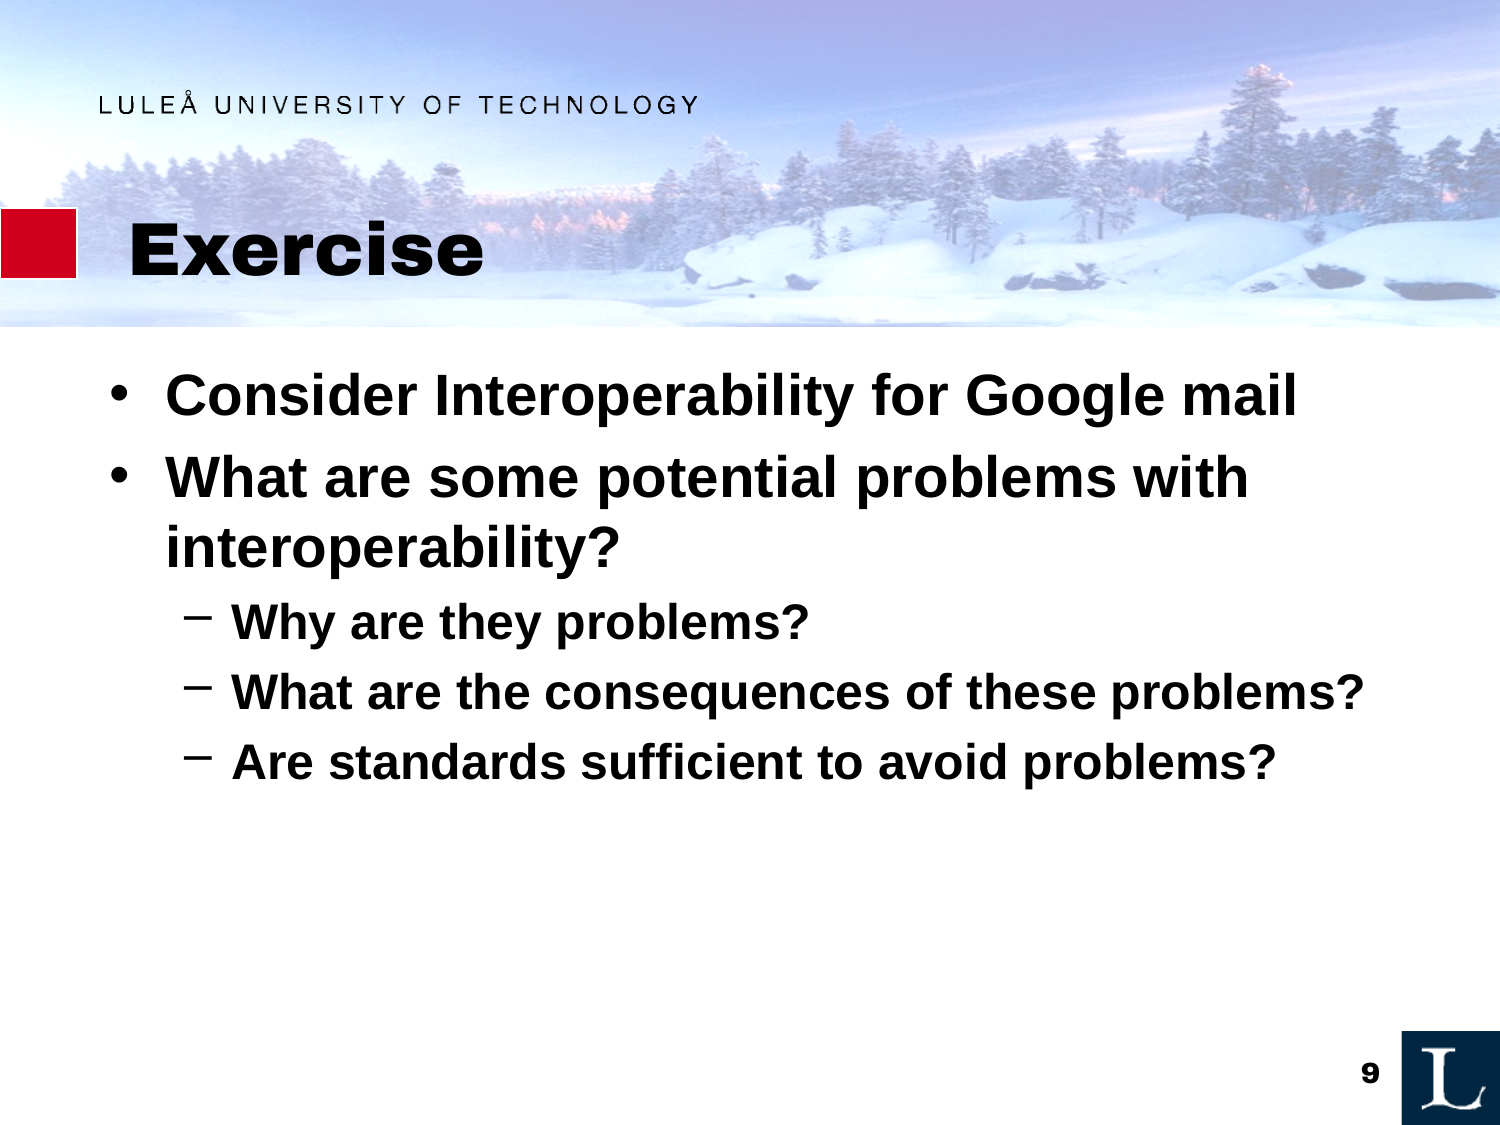

# Exercise
Consider Interoperability for Google mail
What are some potential problems with interoperability?
Why are they problems?
What are the consequences of these problems?
Are standards sufficient to avoid problems?
9